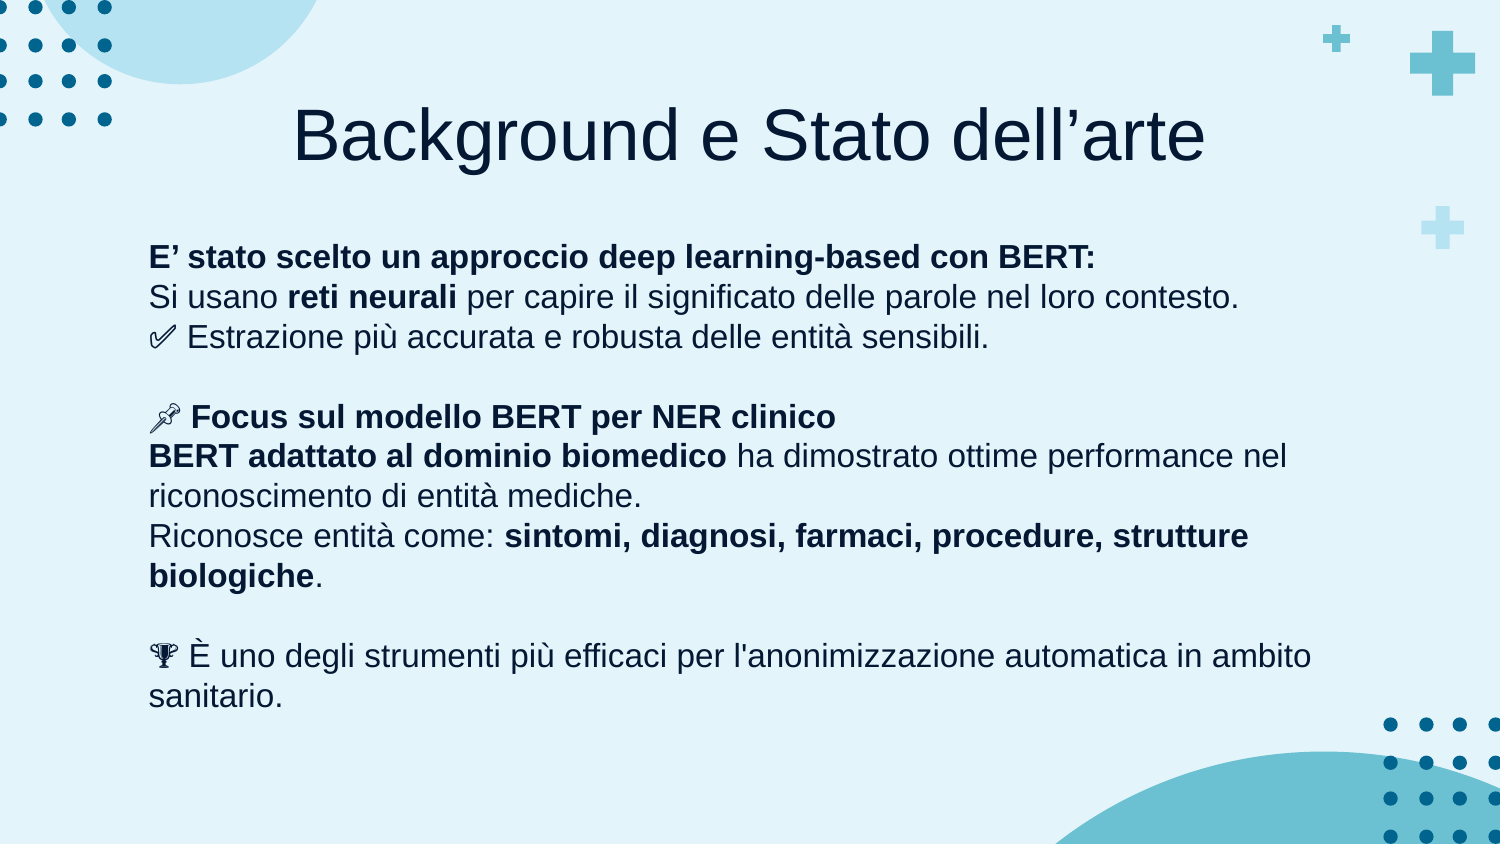

# Background e Stato dell’arte
E’ stato scelto un approccio deep learning-based con BERT:
Si usano reti neurali per capire il significato delle parole nel loro contesto.
✅ Estrazione più accurata e robusta delle entità sensibili.

📌 Focus sul modello BERT per NER clinico
BERT adattato al dominio biomedico ha dimostrato ottime performance nel riconoscimento di entità mediche.
Riconosce entità come: sintomi, diagnosi, farmaci, procedure, strutture biologiche.

🏆 È uno degli strumenti più efficaci per l'anonimizzazione automatica in ambito sanitario.